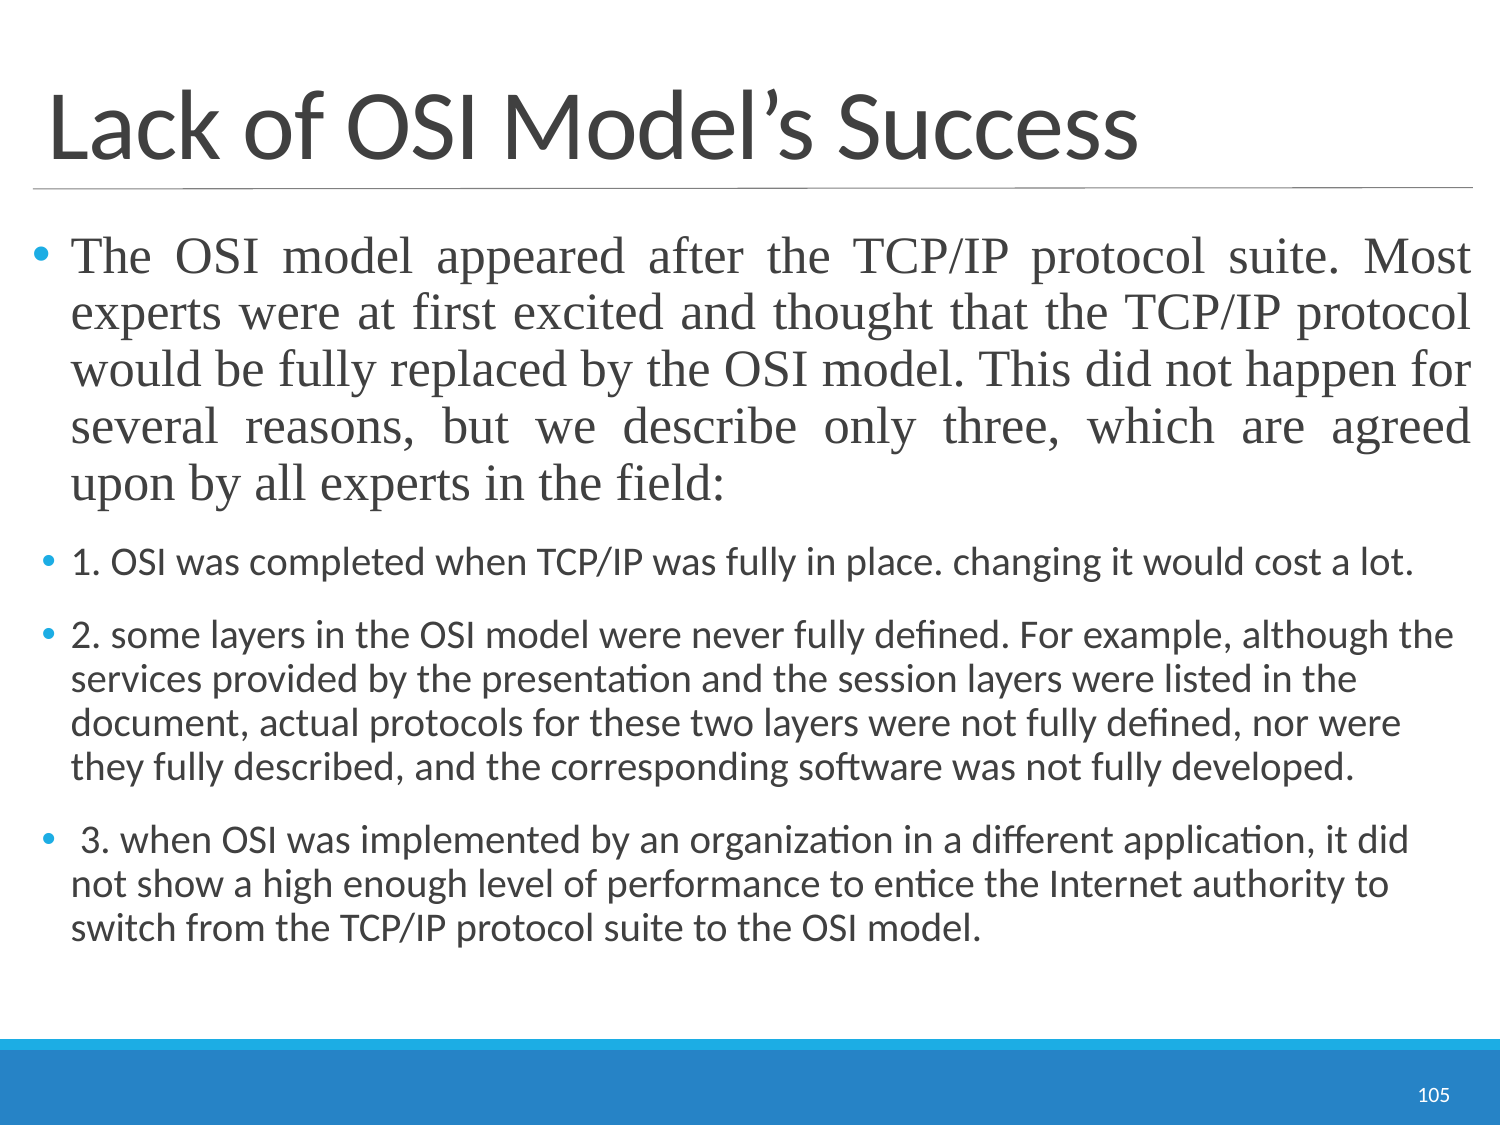

# Lack of OSI Model’s Success
The OSI model appeared after the TCP/IP protocol suite. Most experts were at first excited and thought that the TCP/IP protocol would be fully replaced by the OSI model. This did not happen for several reasons, but we describe only three, which are agreed upon by all experts in the field:
1. OSI was completed when TCP/IP was fully in place. changing it would cost a lot.
2. some layers in the OSI model were never fully defined. For example, although the services provided by the presentation and the session layers were listed in the document, actual protocols for these two layers were not fully defined, nor were they fully described, and the corresponding software was not fully developed.
 3. when OSI was implemented by an organization in a different application, it did not show a high enough level of performance to entice the Internet authority to switch from the TCP/IP protocol suite to the OSI model.